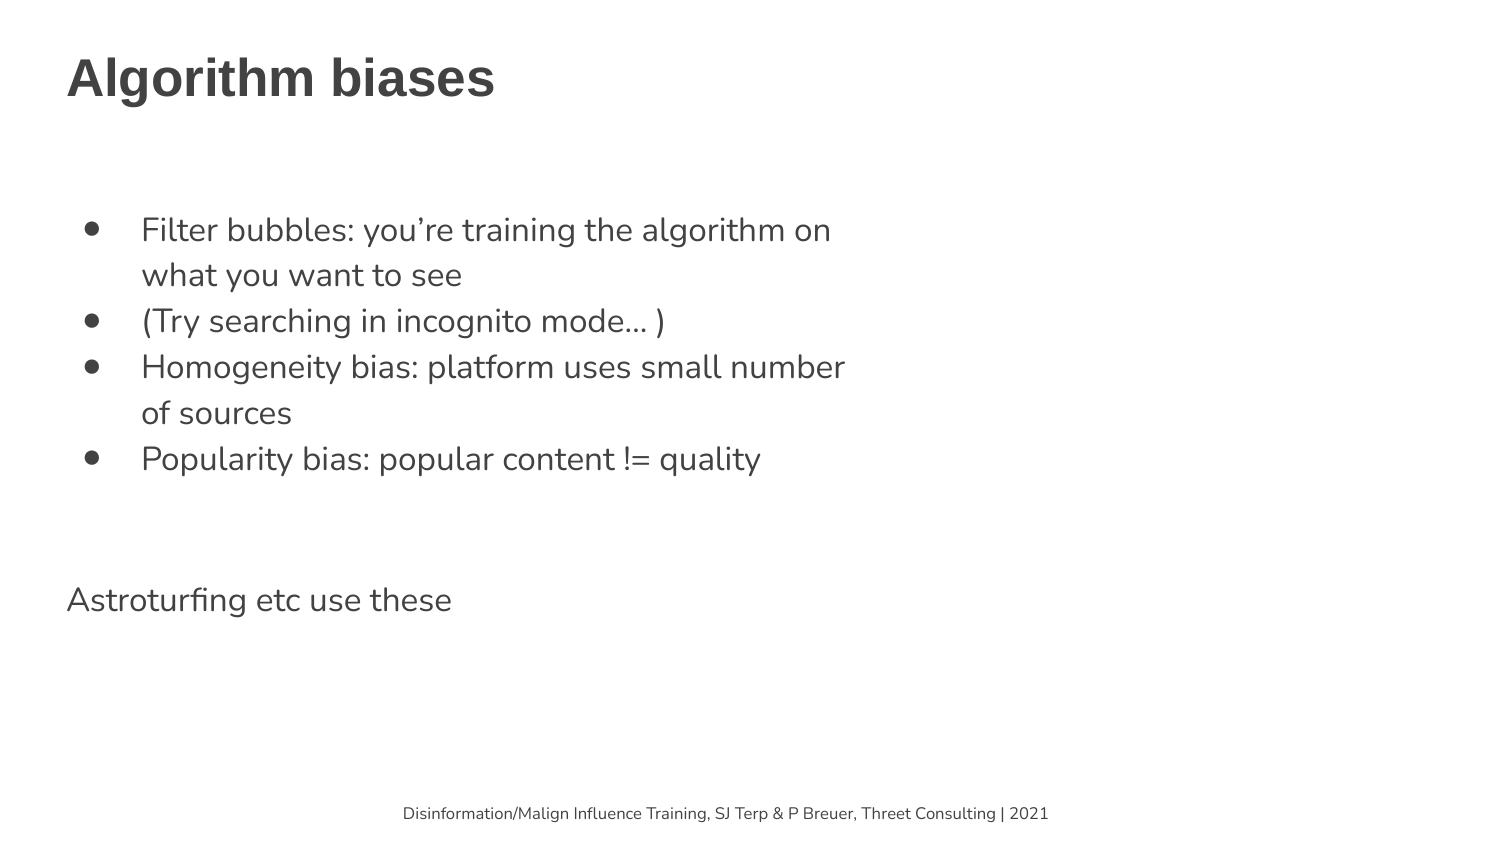

# Algorithm biases

Filter bubbles: you’re training the algorithm on what you want to see
(Try searching in incognito mode… )
Homogeneity bias: platform uses small number of sources
Popularity bias: popular content != quality

Astroturfing etc use these